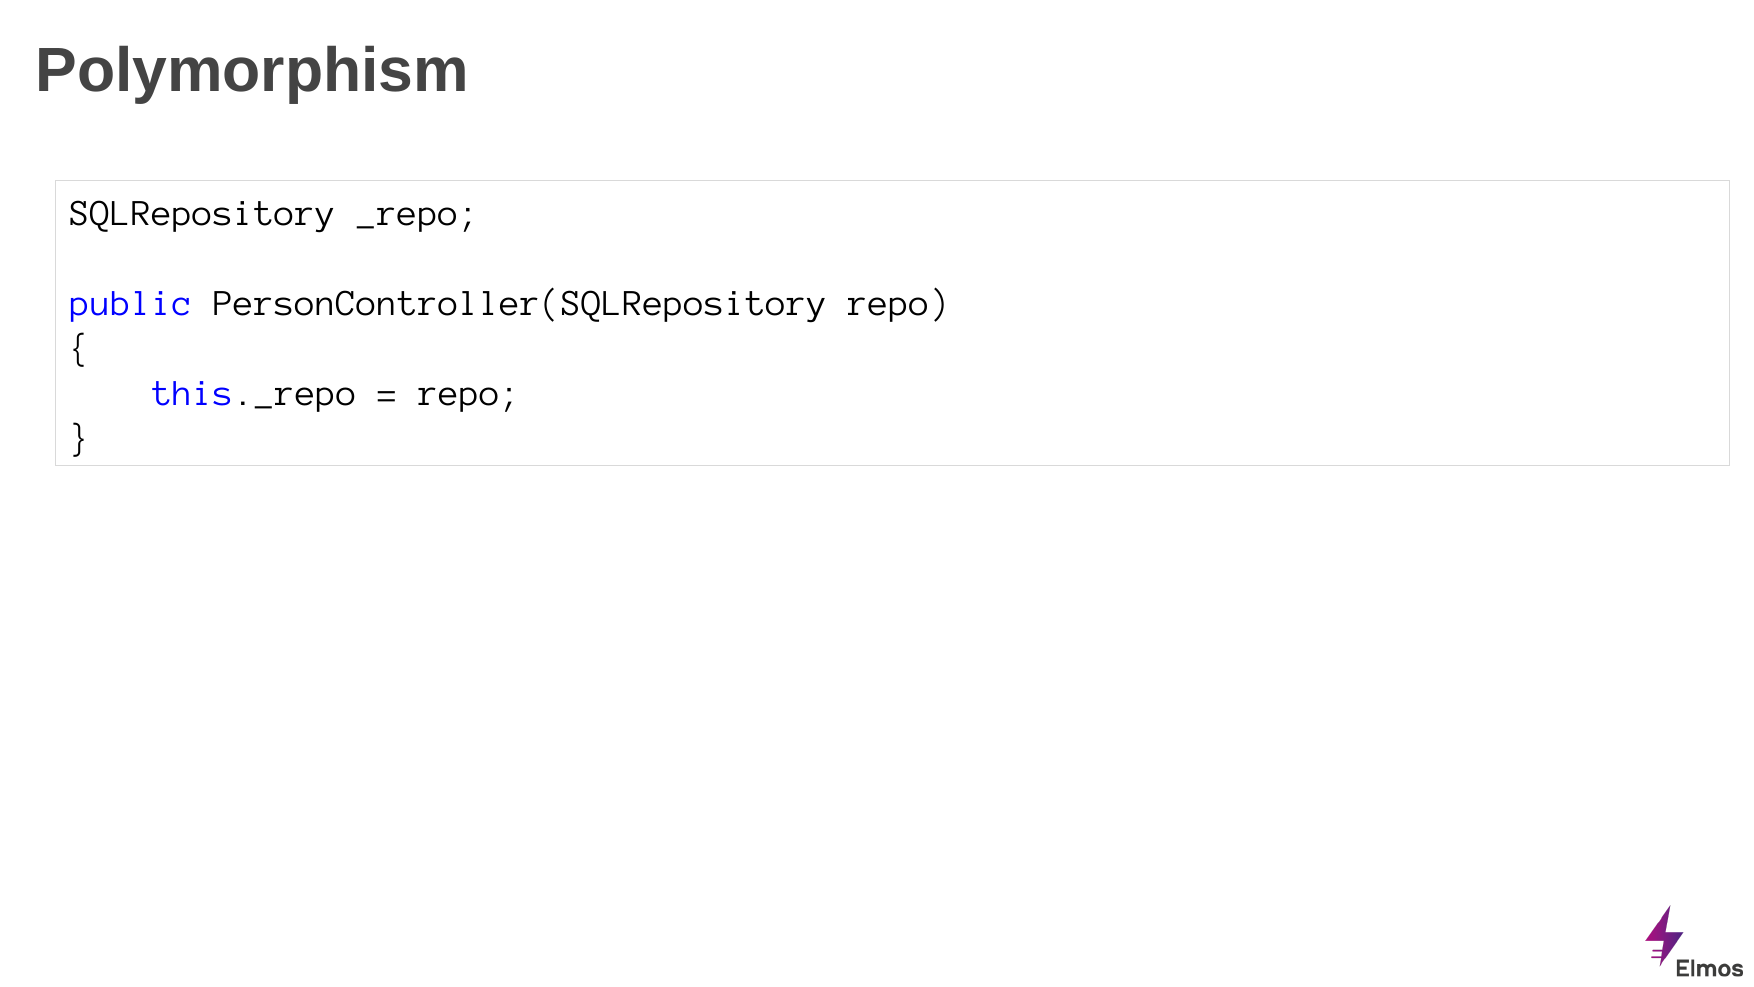

# Polymorphism
SQLRepository _repo;

public PersonController(SQLRepository repo)
{
    this._repo = repo;
}